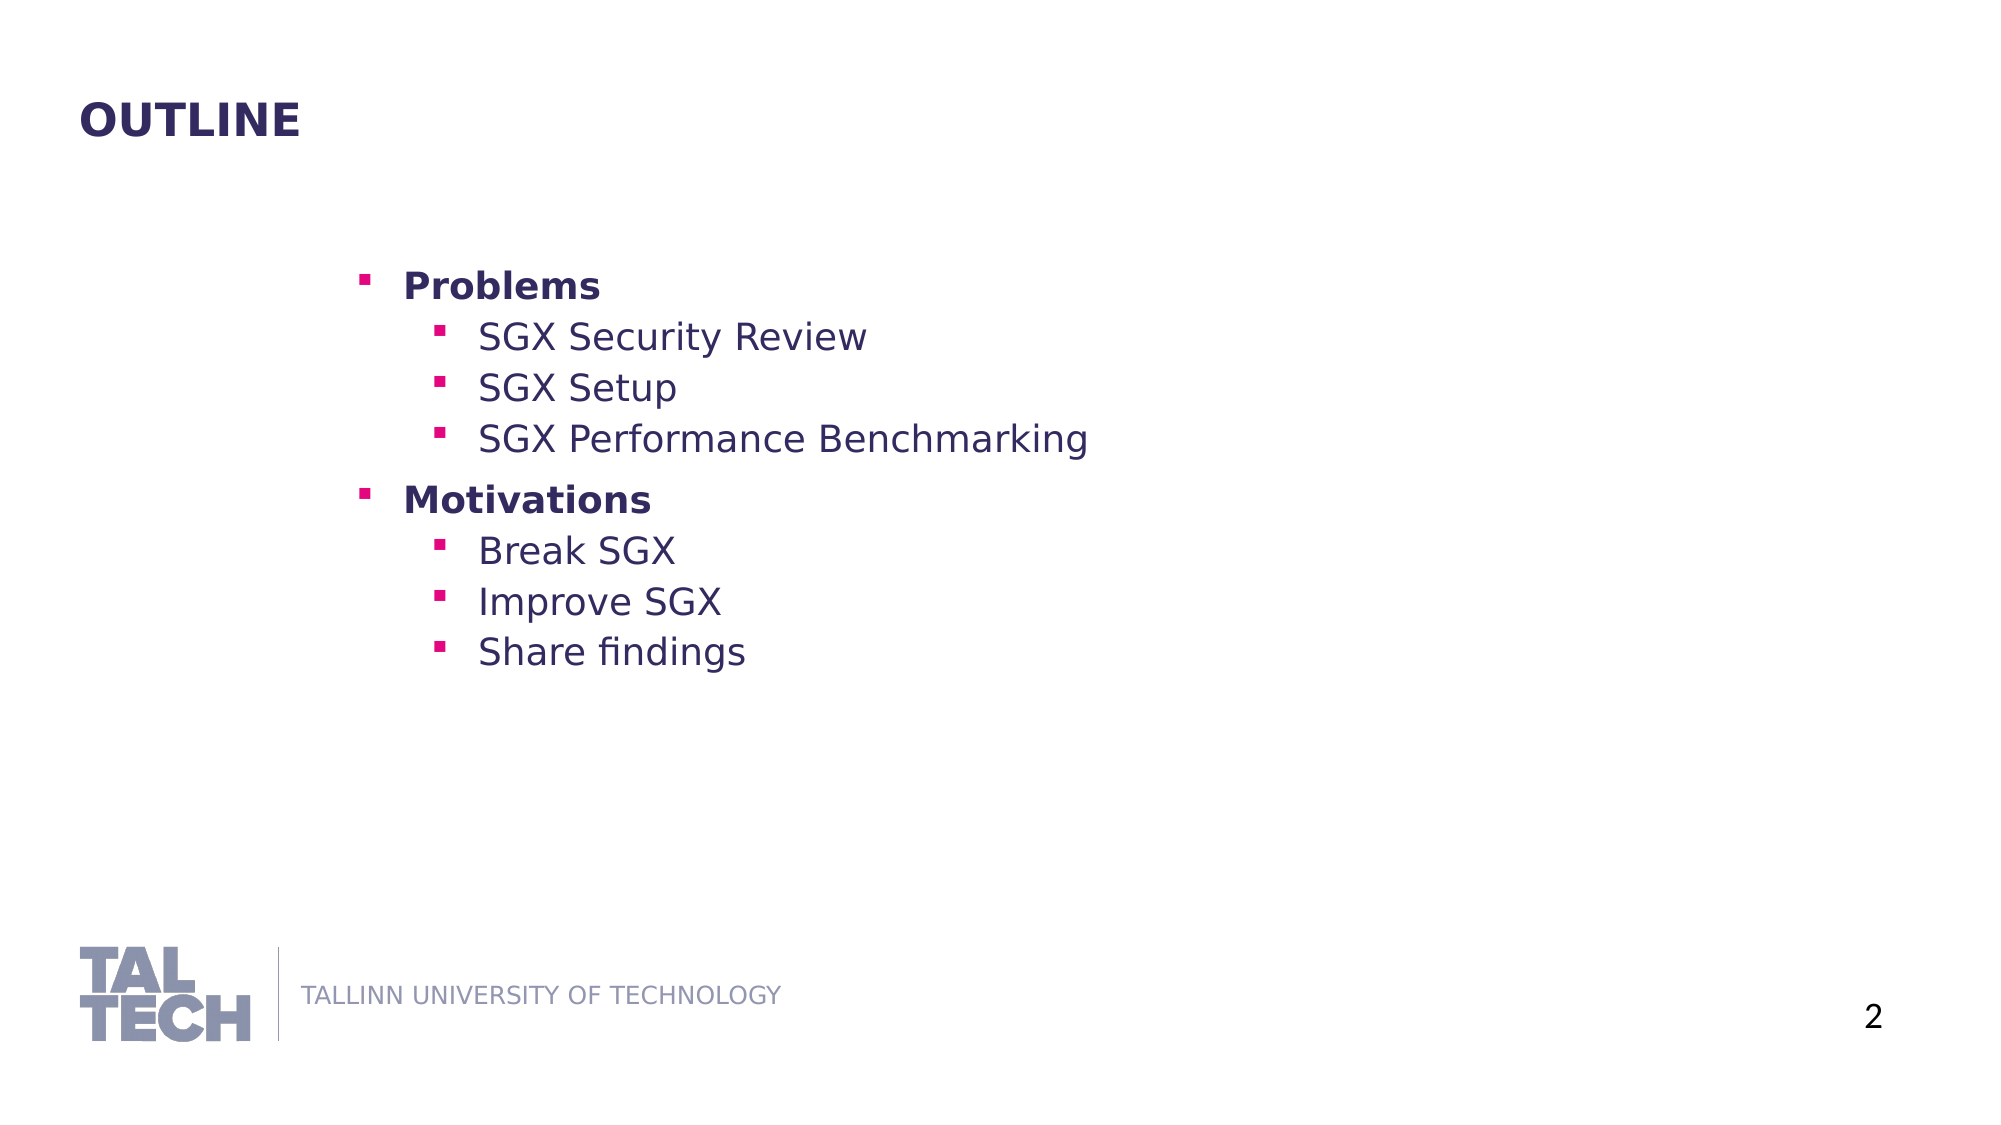

outline

Problems
SGX Security Review
SGX Setup
SGX Performance Benchmarking
Motivations
Break SGX
Improve SGX
Share findings

2